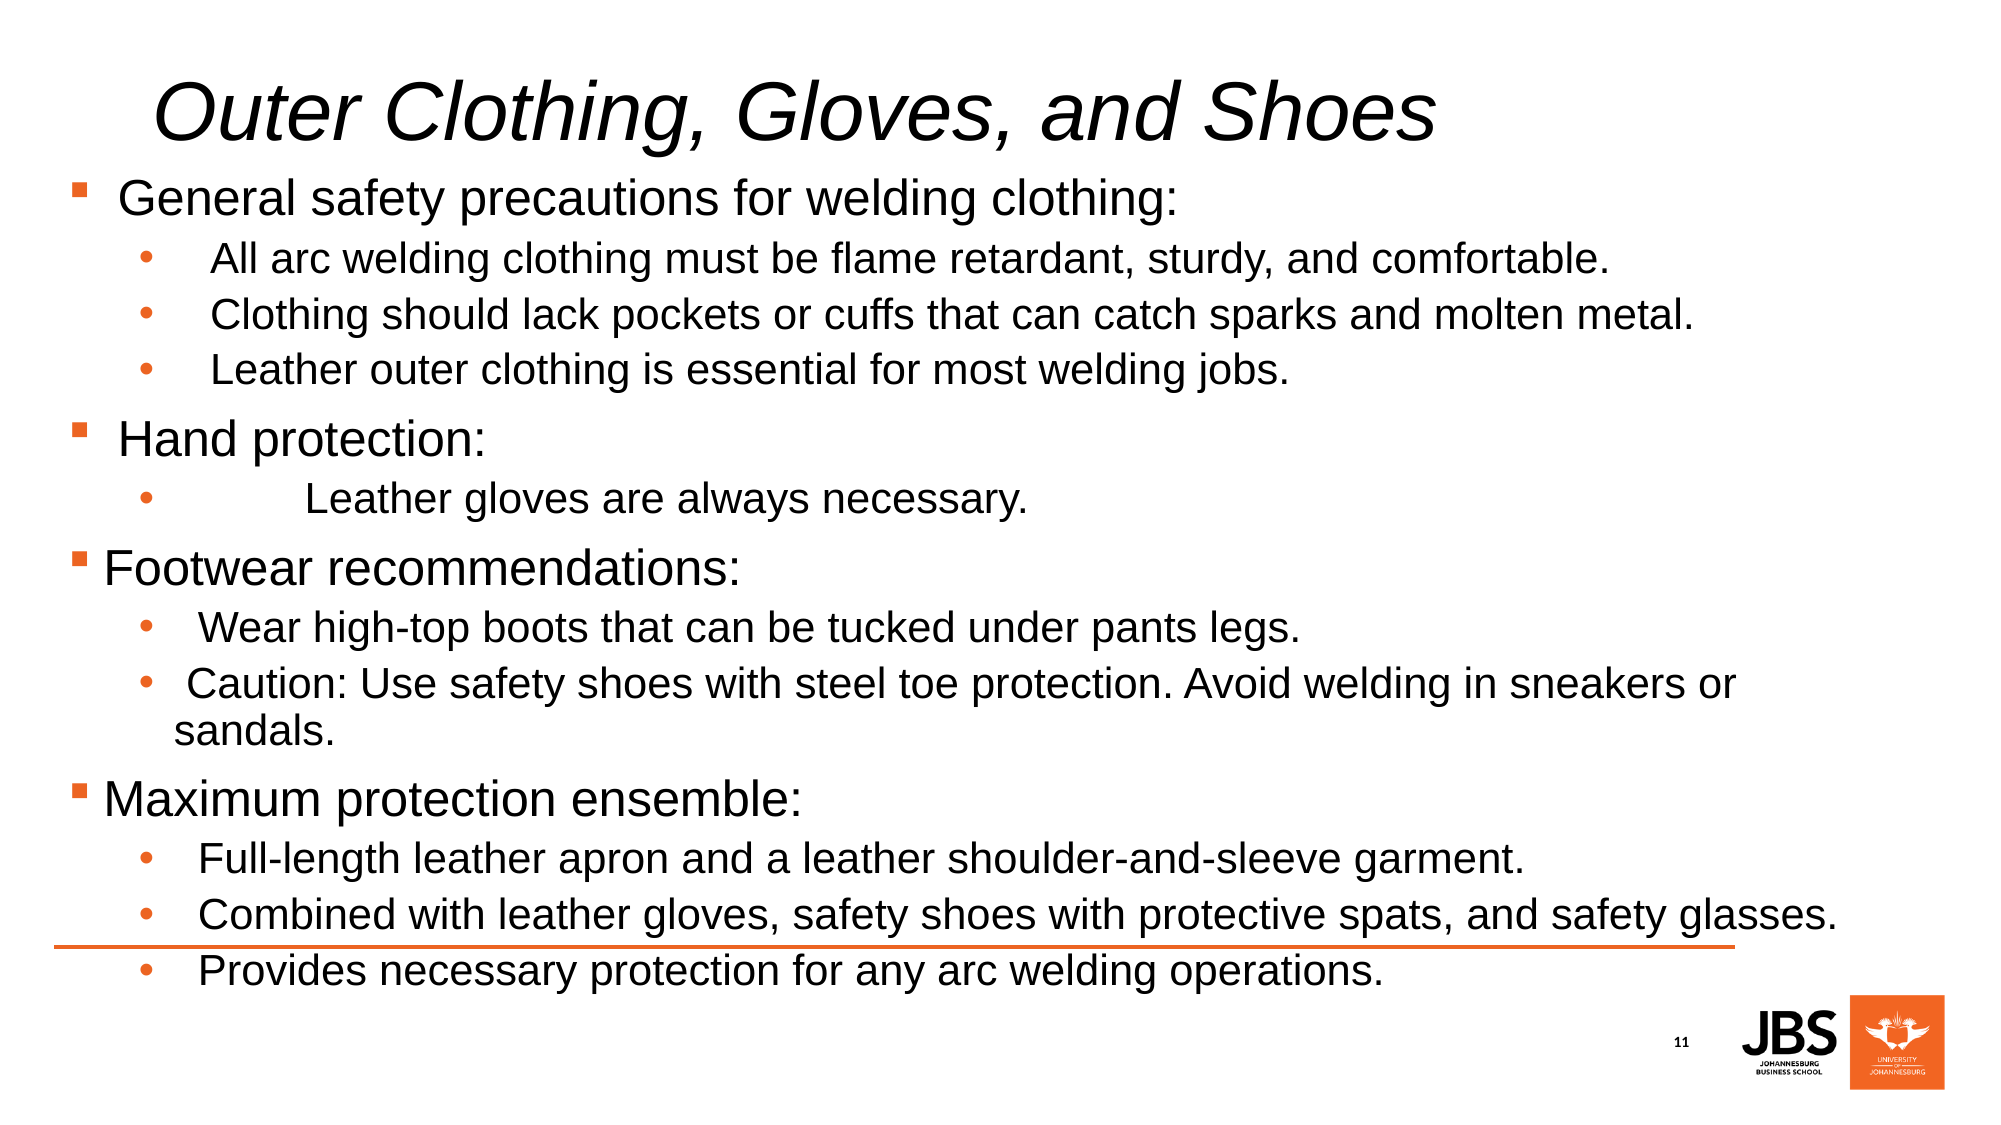

# Outer Clothing, Gloves, and Shoes
 General safety precautions for welding clothing:
   All arc welding clothing must be flame retardant, sturdy, and comfortable.
   Clothing should lack pockets or cuffs that can catch sparks and molten metal.
   Leather outer clothing is essential for most welding jobs.
 Hand protection:
  	Leather gloves are always necessary.
Footwear recommendations:
  Wear high-top boots that can be tucked under pants legs.
 Caution: Use safety shoes with steel toe protection. Avoid welding in sneakers or sandals.
Maximum protection ensemble:
  Full-length leather apron and a leather shoulder-and-sleeve garment.
  Combined with leather gloves, safety shoes with protective spats, and safety glasses.
  Provides necessary protection for any arc welding operations.